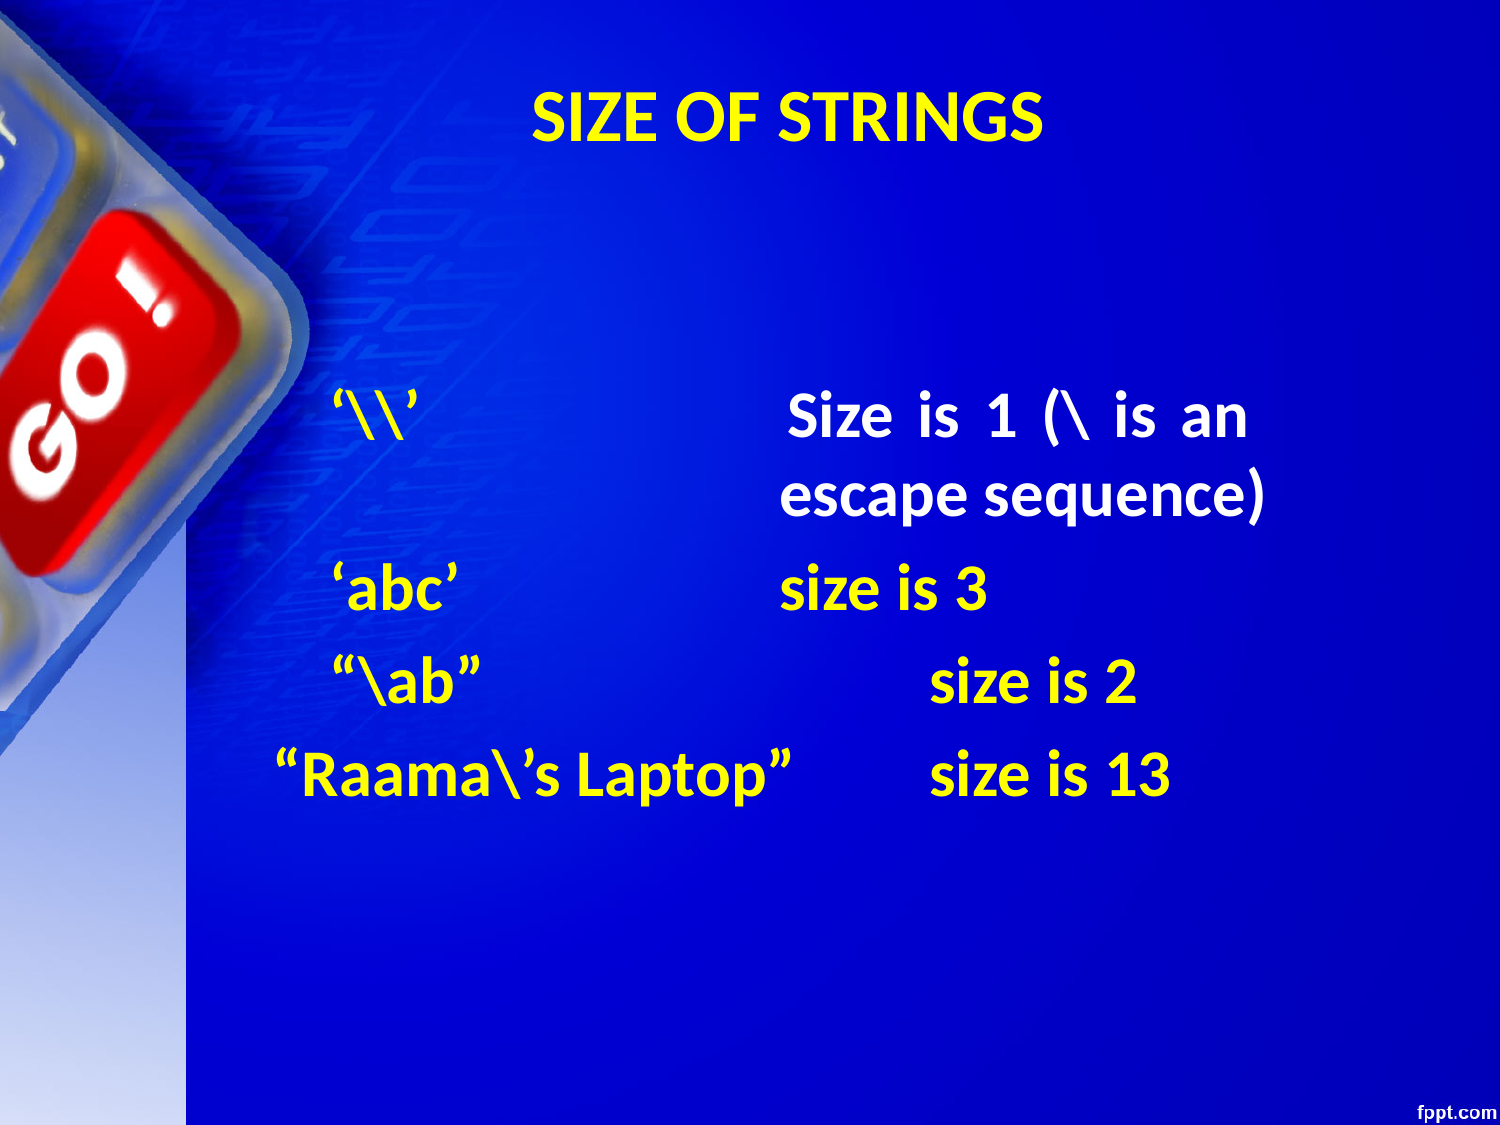

# SIZE OF STRINGS

	‘\\’ 			Size is 1 (\ is an 					escape sequence)
	‘abc’			size is 3
	“\ab” 			size is 2
“Raama\’s Laptop” 	size is 13